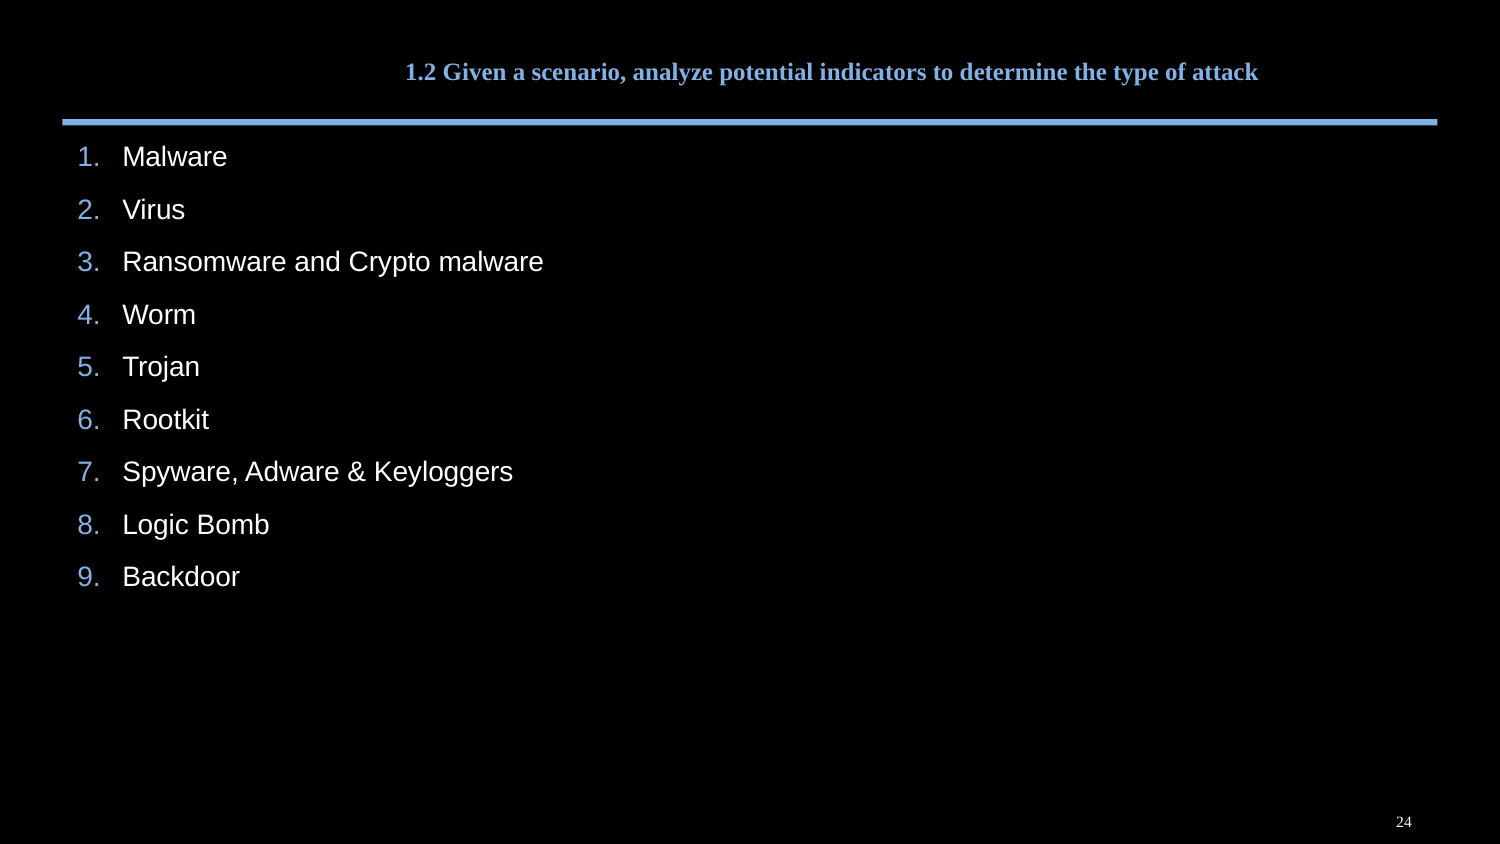

# 1.2 Given a scenario, analyze potential indicators to determine the type of attack
Malware
Virus
Ransomware and Crypto malware
Worm
Trojan
Rootkit
Spyware, Adware & Keyloggers
Logic Bomb
Backdoor

24